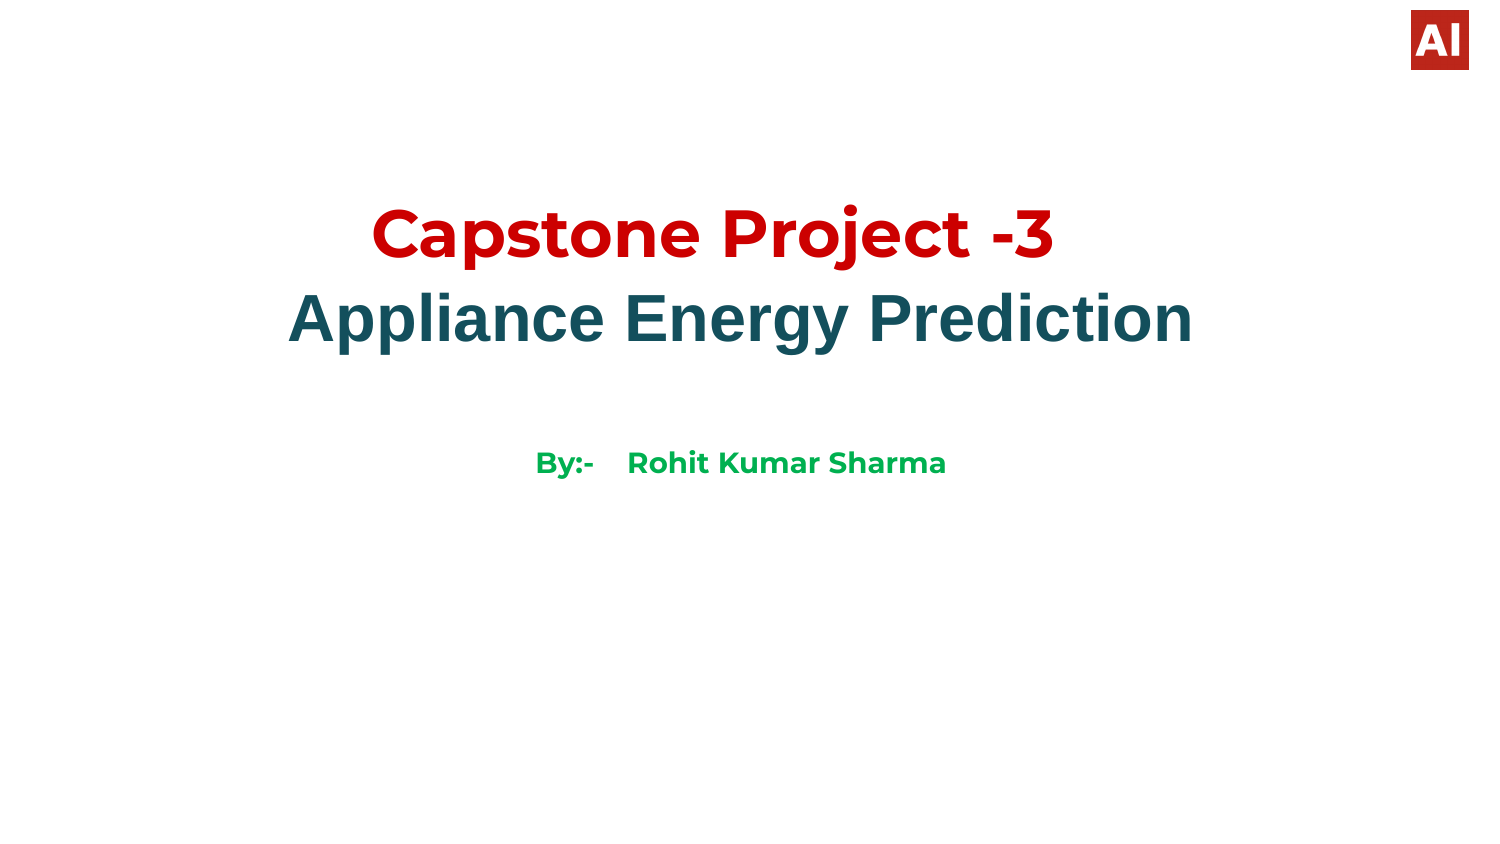

# Capstone Project -3
Appliance Energy Prediction
By:-    Rohit Kumar Sharma